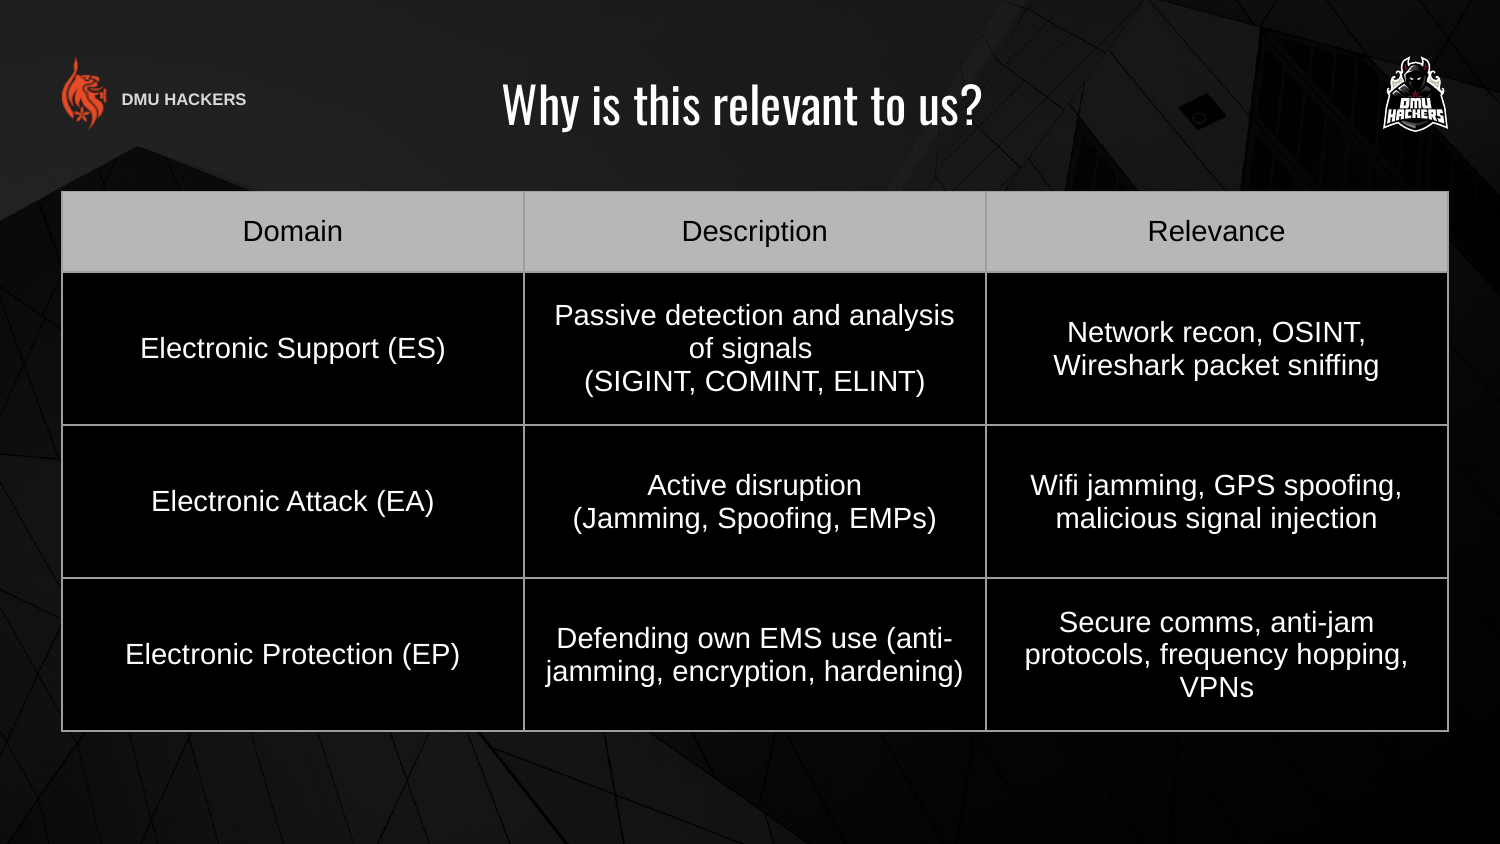

Why is this relevant to us?
DMU HACKERS
| Domain | Description | Relevance |
| --- | --- | --- |
| Electronic Support (ES) | Passive detection and analysis of signals (SIGINT, COMINT, ELINT) | Network recon, OSINT, Wireshark packet sniffing |
| Electronic Attack (EA) | Active disruption (Jamming, Spoofing, EMPs) | Wifi jamming, GPS spoofing, malicious signal injection |
| Electronic Protection (EP) | Defending own EMS use (anti-jamming, encryption, hardening) | Secure comms, anti-jam protocols, frequency hopping, VPNs |